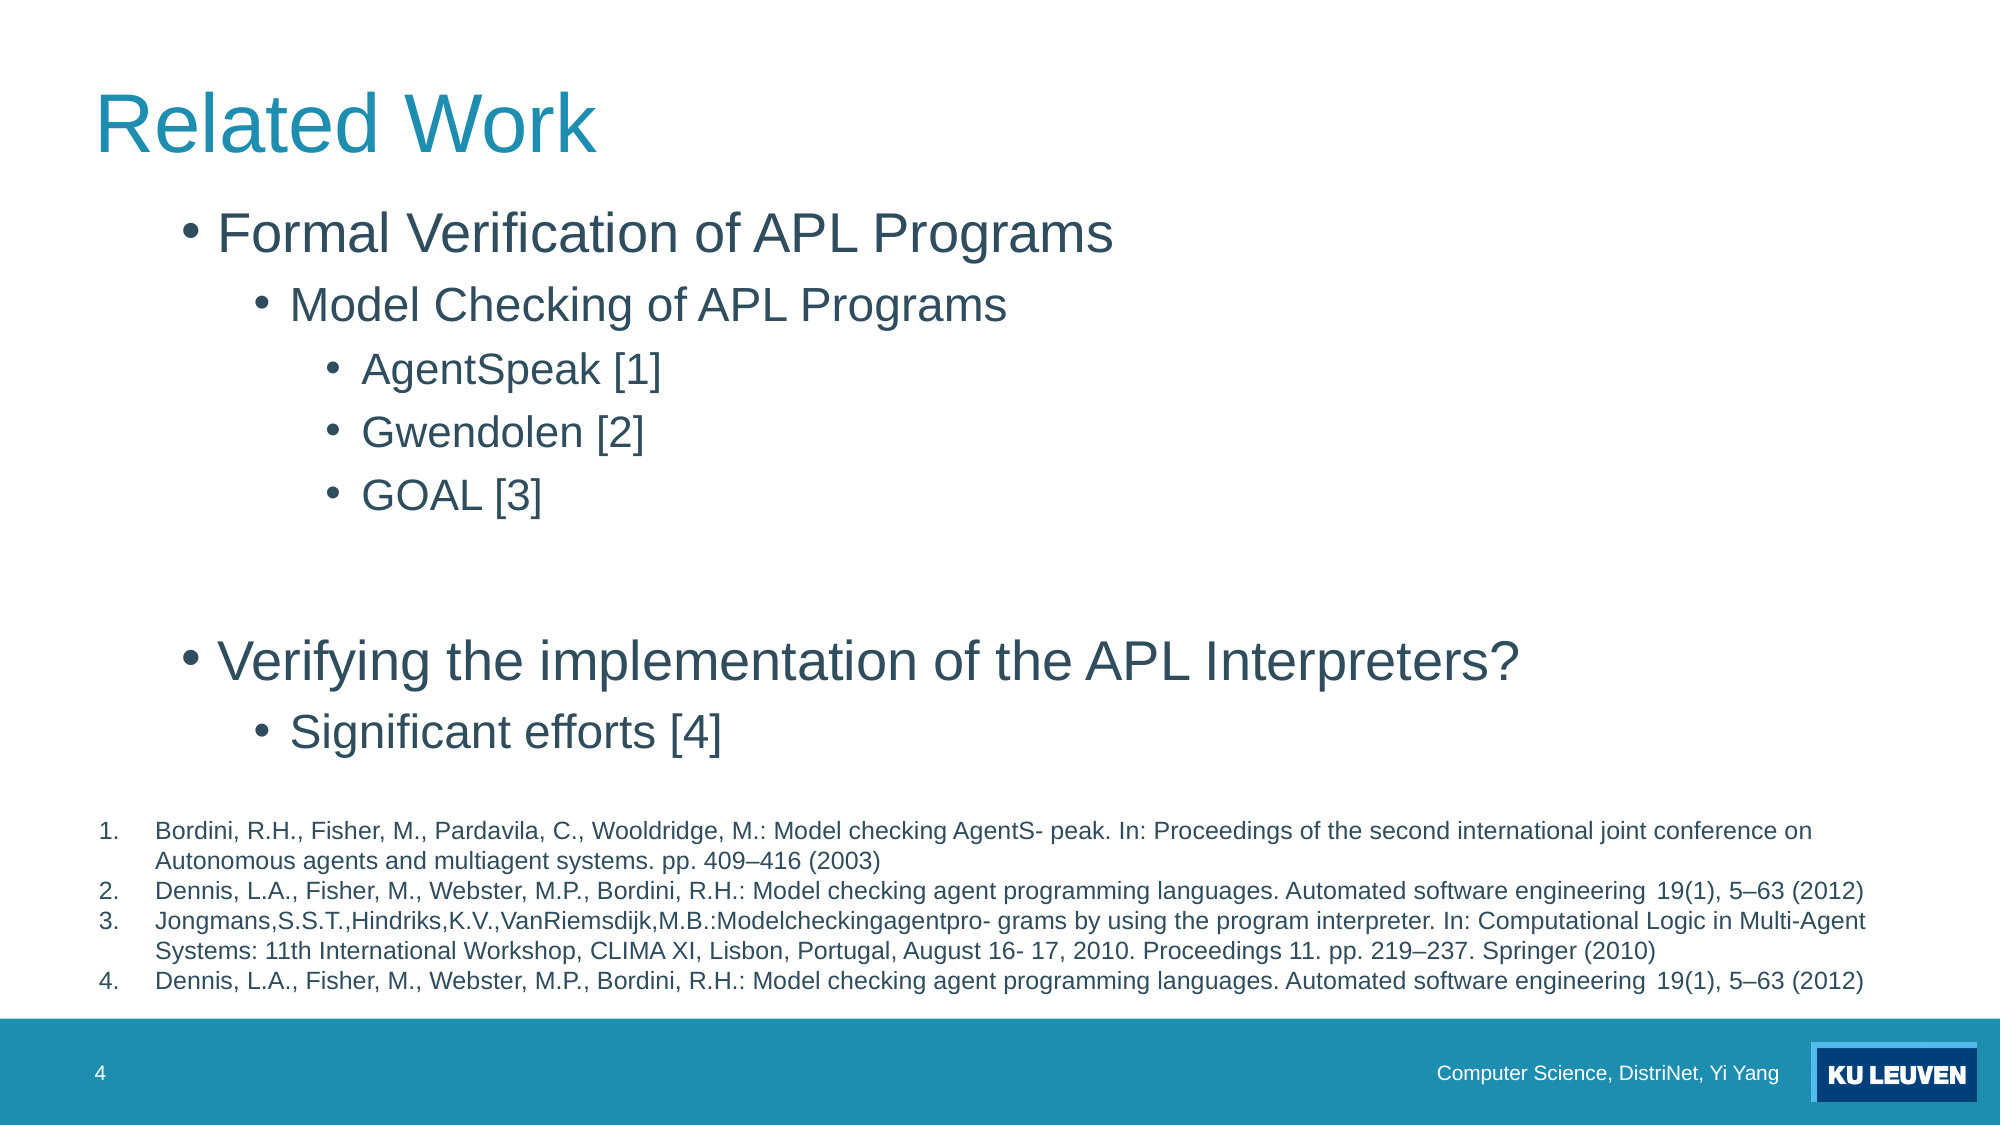

# Related Work
Formal Verification of APL Programs
Model Checking of APL Programs
AgentSpeak [1]
Gwendolen [2]
GOAL [3]

Verifying the implementation of the APL Interpreters?
Significant efforts [4]
Bordini, R.H., Fisher, M., Pardavila, C., Wooldridge, M.: Model checking AgentS- peak. In: Proceedings of the second international joint conference on Autonomous agents and multiagent systems. pp. 409–416 (2003)
Dennis, L.A., Fisher, M., Webster, M.P., Bordini, R.H.: Model checking agent programming languages. Automated software engineering 19(1), 5–63 (2012)
Jongmans,S.S.T.,Hindriks,K.V.,VanRiemsdijk,M.B.:Modelcheckingagentpro- grams by using the program interpreter. In: Computational Logic in Multi-Agent Systems: 11th International Workshop, CLIMA XI, Lisbon, Portugal, August 16- 17, 2010. Proceedings 11. pp. 219–237. Springer (2010)
Dennis, L.A., Fisher, M., Webster, M.P., Bordini, R.H.: Model checking agent programming languages. Automated software engineering 19(1), 5–63 (2012)

4
Computer Science, DistriNet, Yi Yang